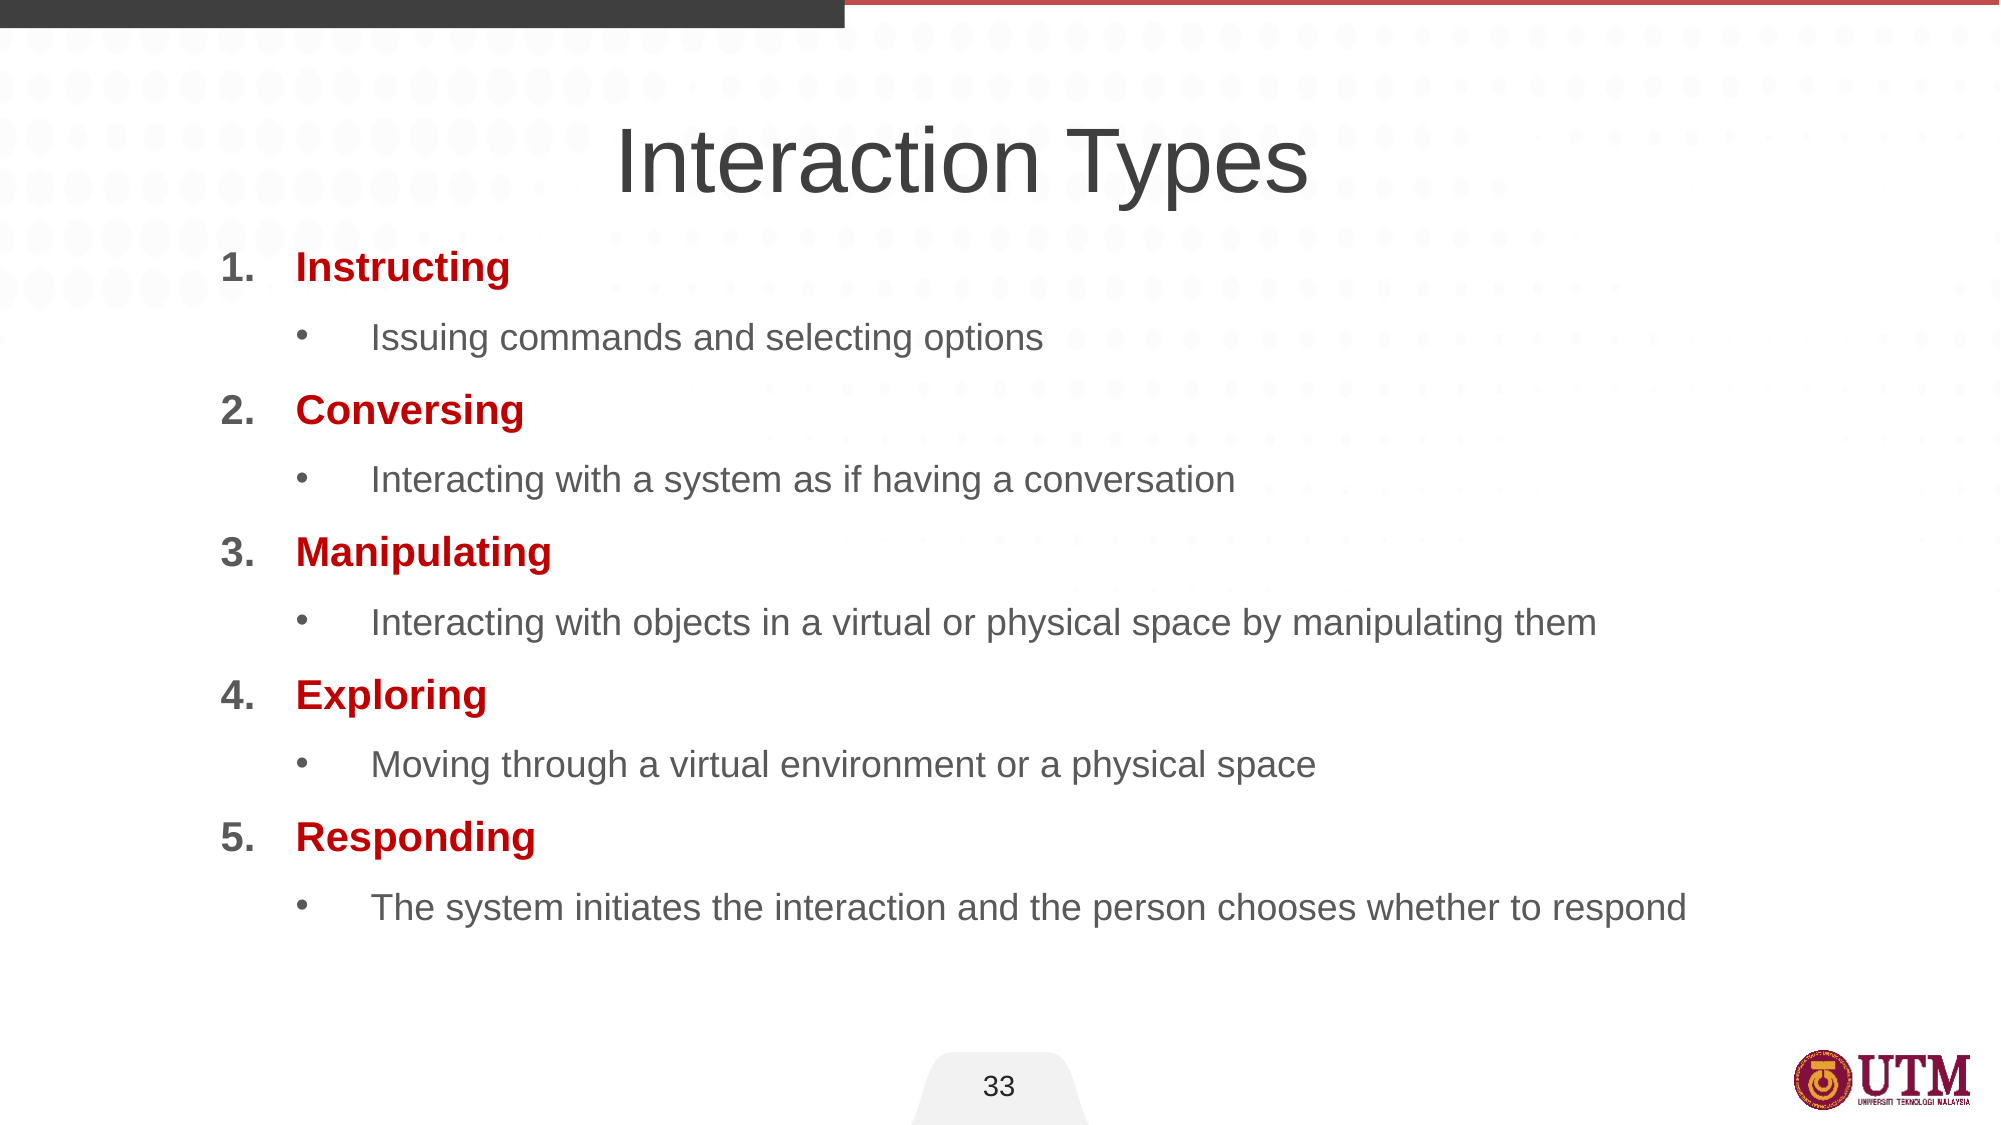

Interaction Types
Instructing
Issuing commands and selecting options
Conversing
Interacting with a system as if having a conversation
Manipulating
Interacting with objects in a virtual or physical space by manipulating them
Exploring
Moving through a virtual environment or a physical space
Responding
The system initiates the interaction and the person chooses whether to respond
33